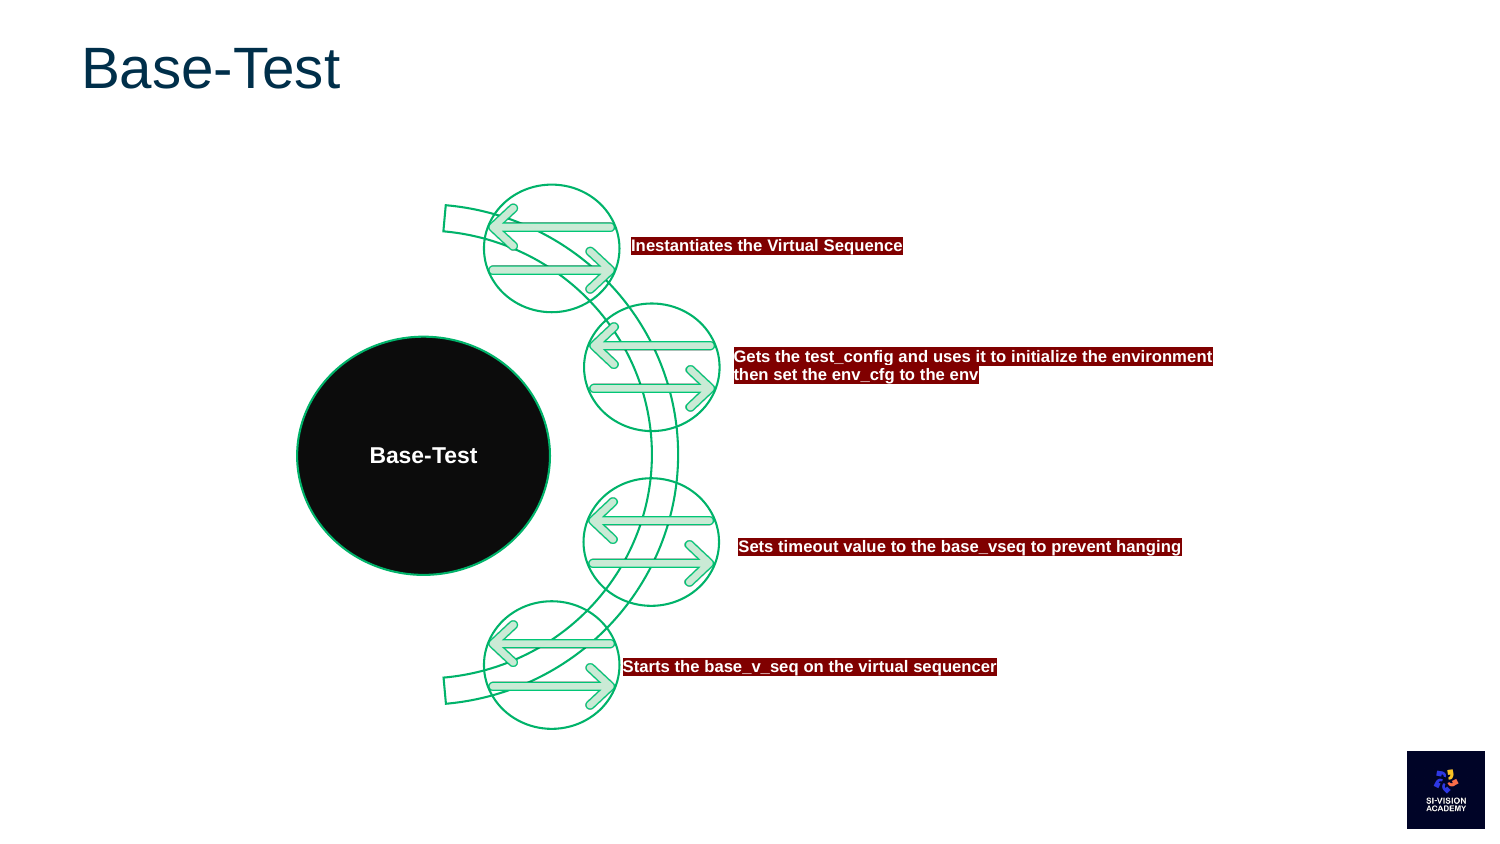

# Base-Test

Inestantiates the Virtual Sequence

Gets the test_config and uses it to initialize the environment then set the env_cfg to the env

Base-Test

Sets timeout value to the base_vseq to prevent hanging

Starts the base_v_seq on the virtual sequencer